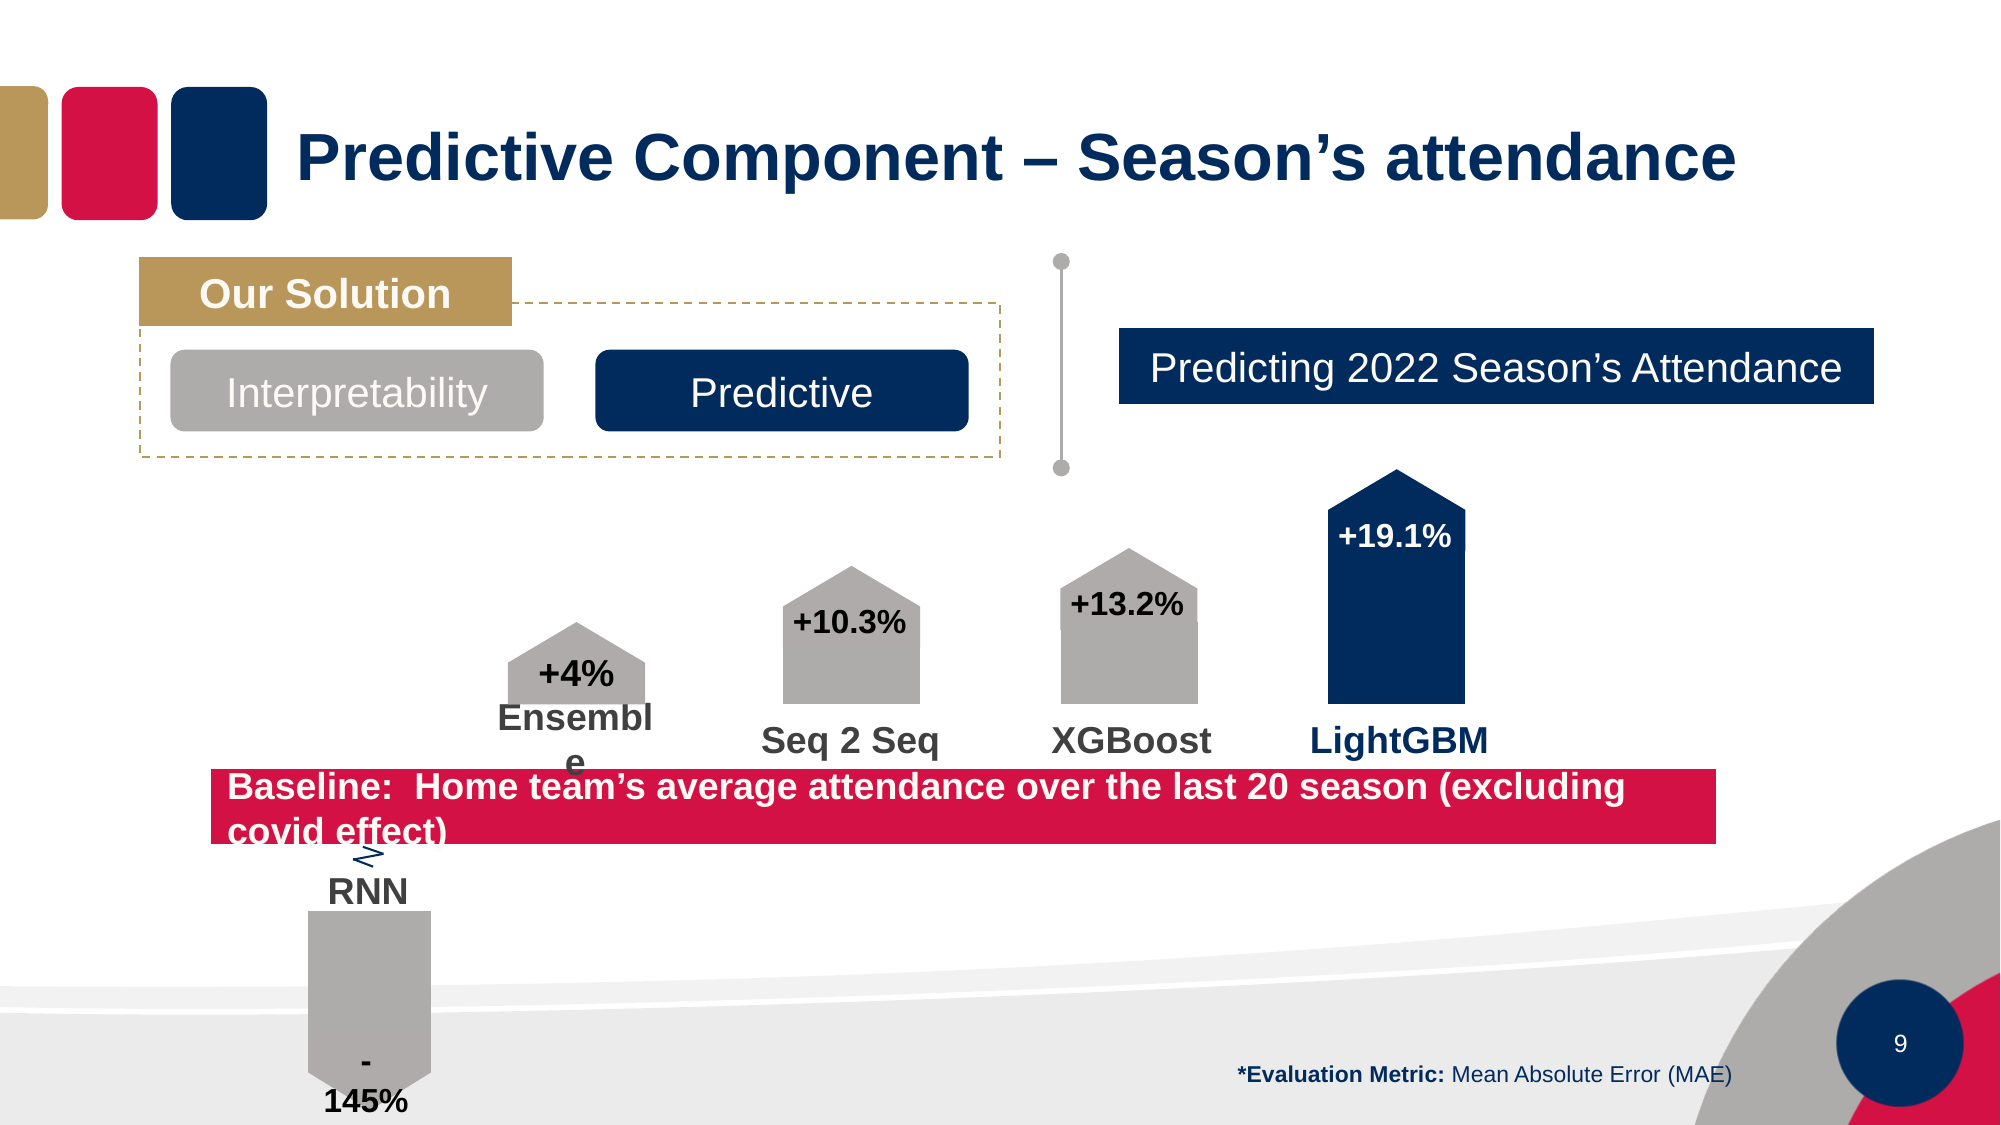

# Predictive Component – Season’s attendance

Our Solution

Predicting 2022 Season’s Attendance
Interpretability
Predictive

+19.1%

+13.2%
+10.3%

+4%
Seq 2 Seq
XGBoost
LightGBM
Ensemble
Baseline:  Home team’s average attendance over the last 20 season (excluding covid effect)
RNN

9
-145%
*Evaluation Metric: Mean Absolute Error (MAE)